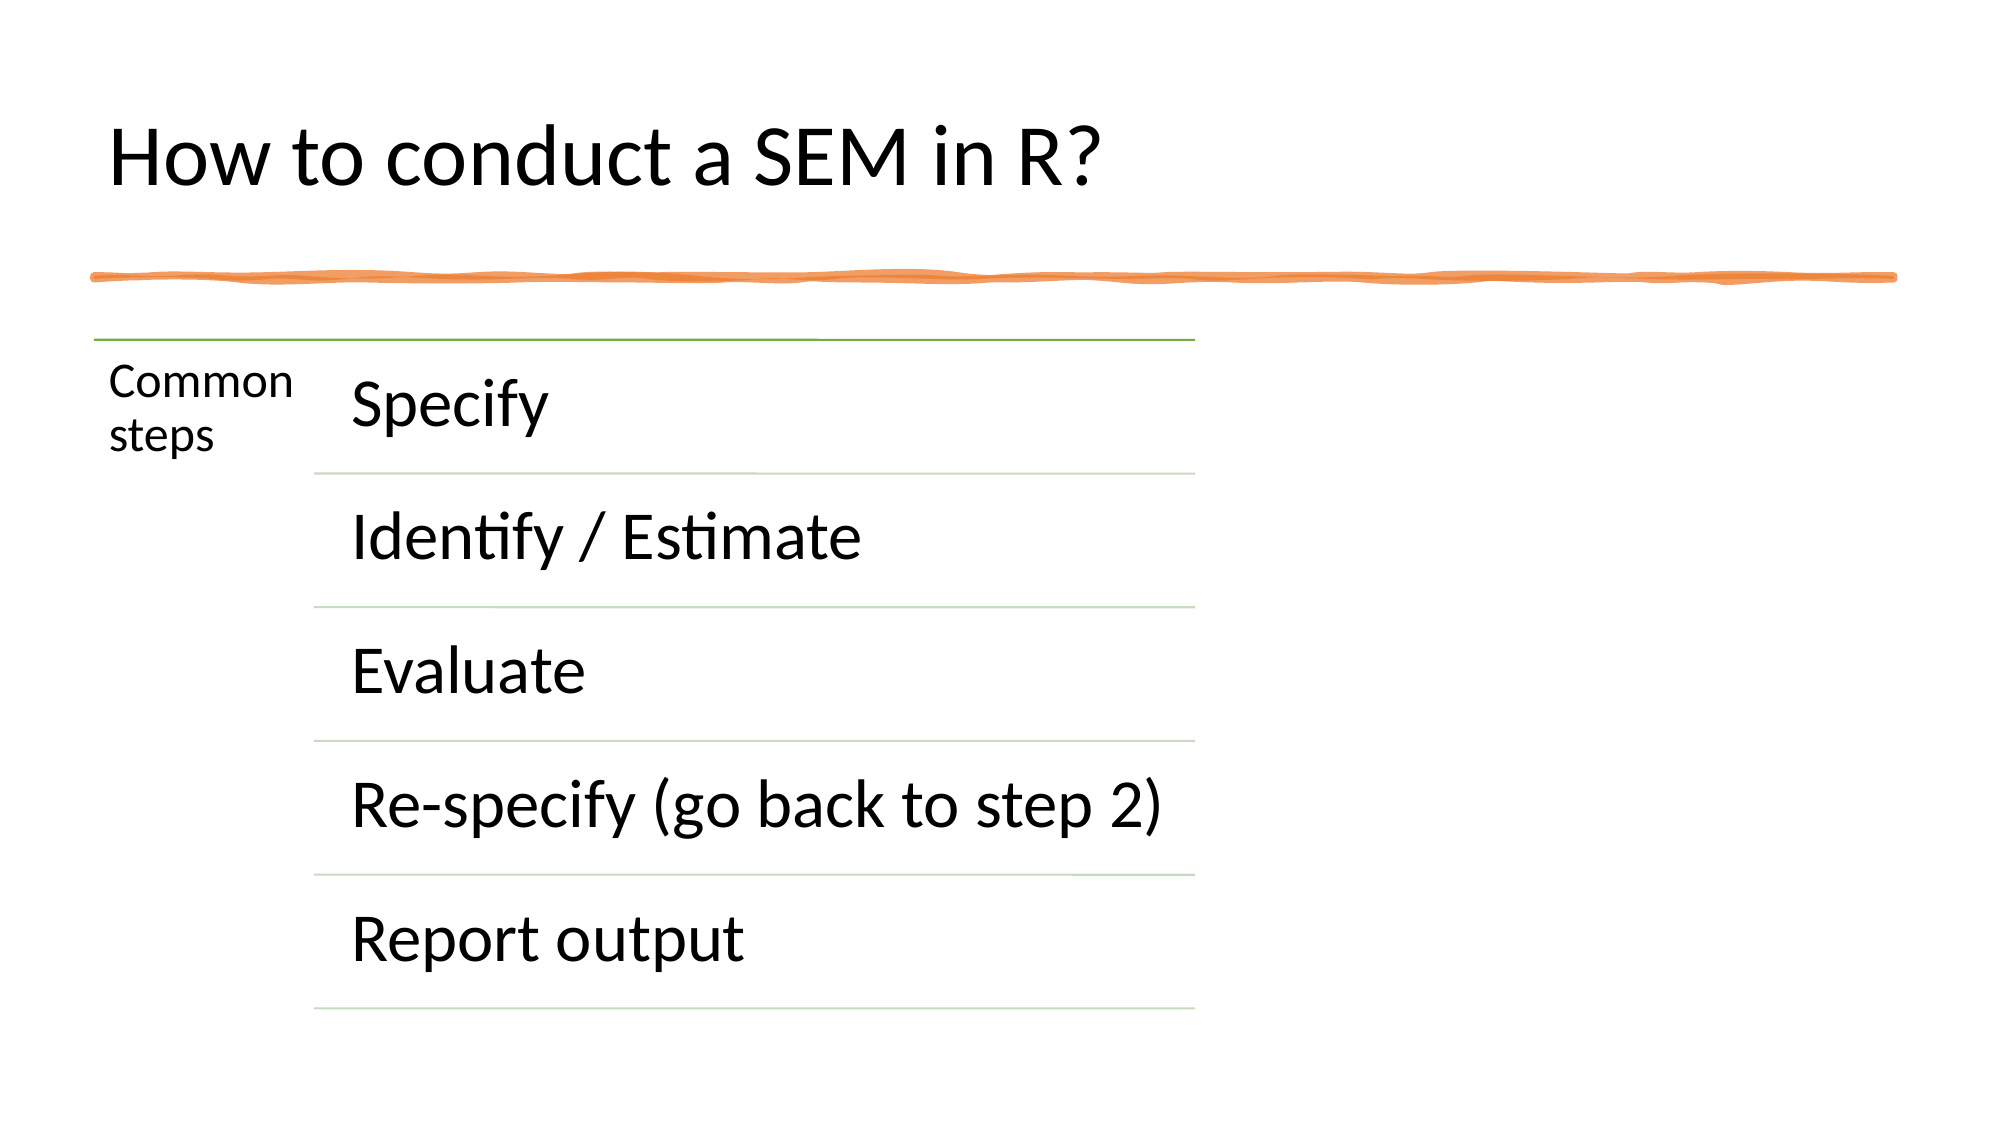

# How to conduct a SEM in R?

Common steps
Specify
Identify / Estimate
Evaluate
Re-specify (go back to step 2)
Report output